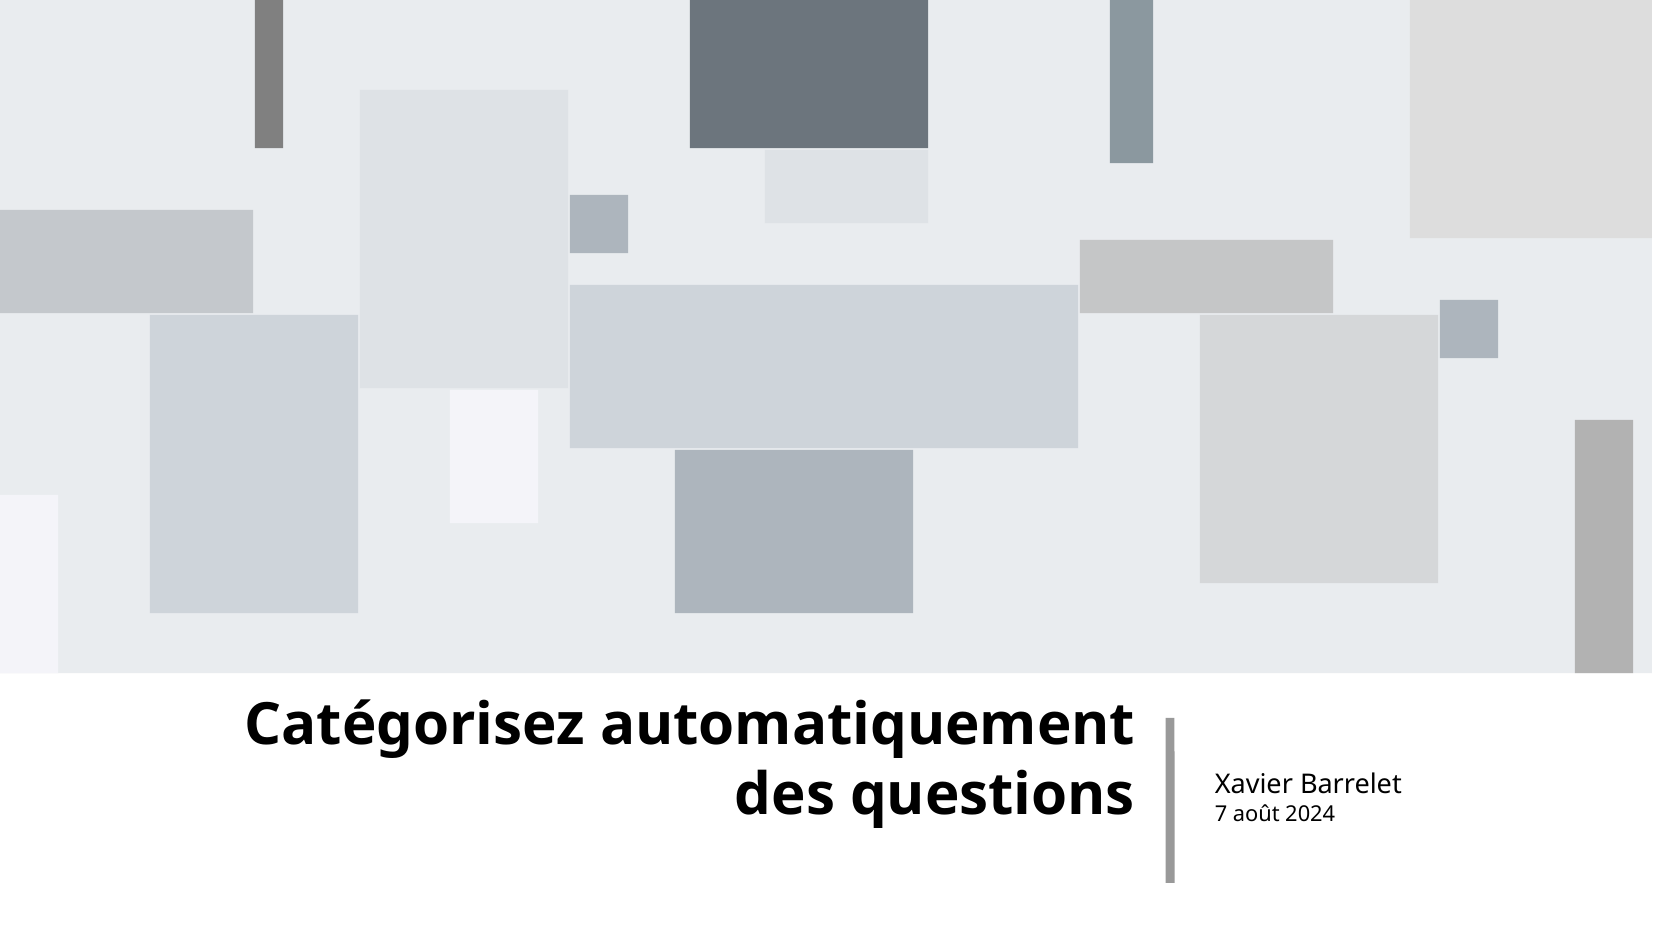

Catégorisez automatiquement des questions

Xavier Barrelet
7 août 2024